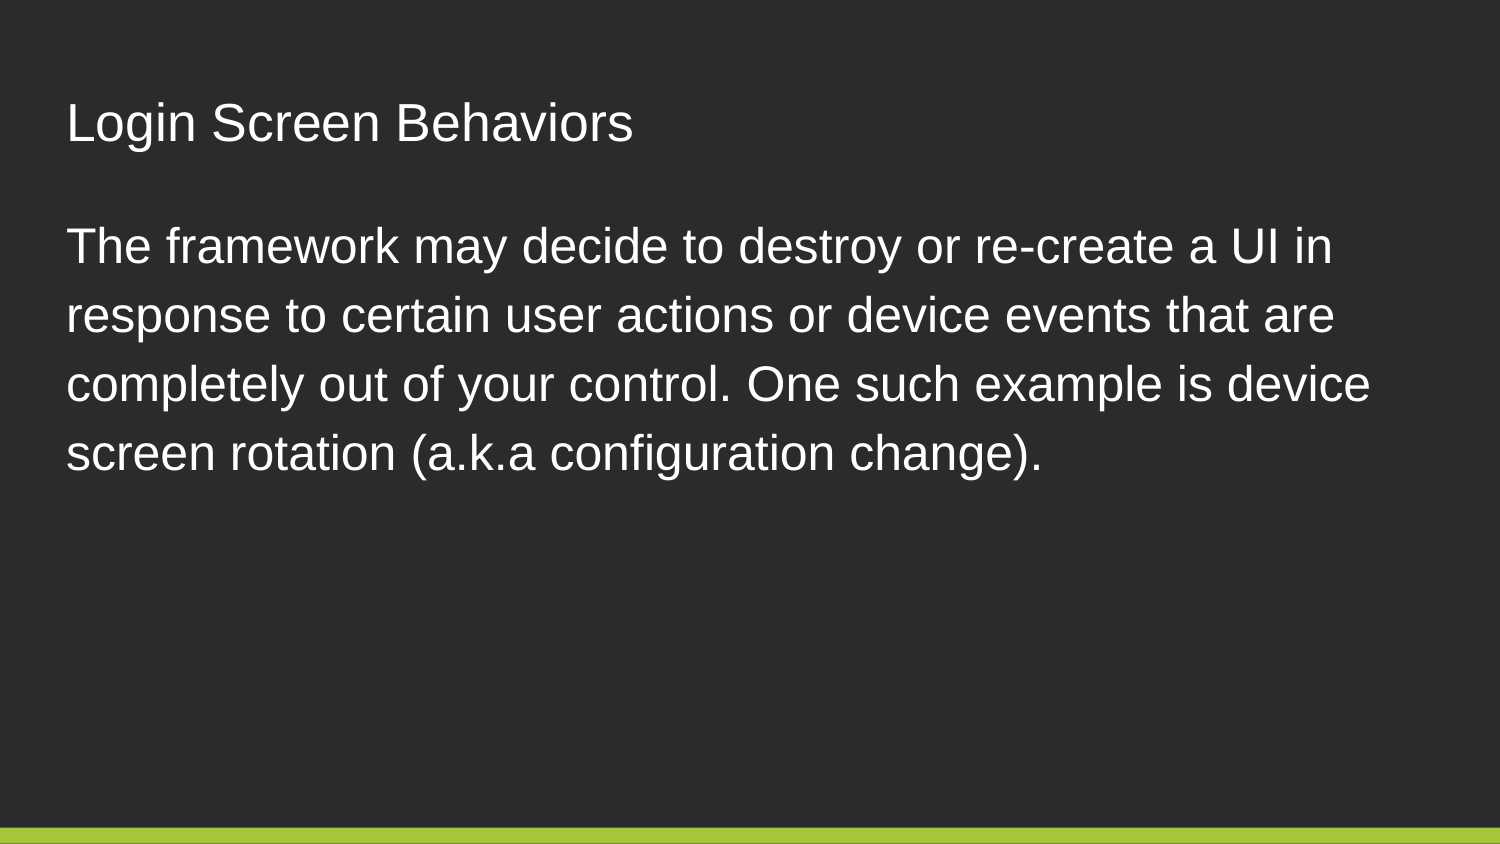

# Login Screen Behaviors
The framework may decide to destroy or re-create a UI in response to certain user actions or device events that are completely out of your control. One such example is device screen rotation (a.k.a configuration change).